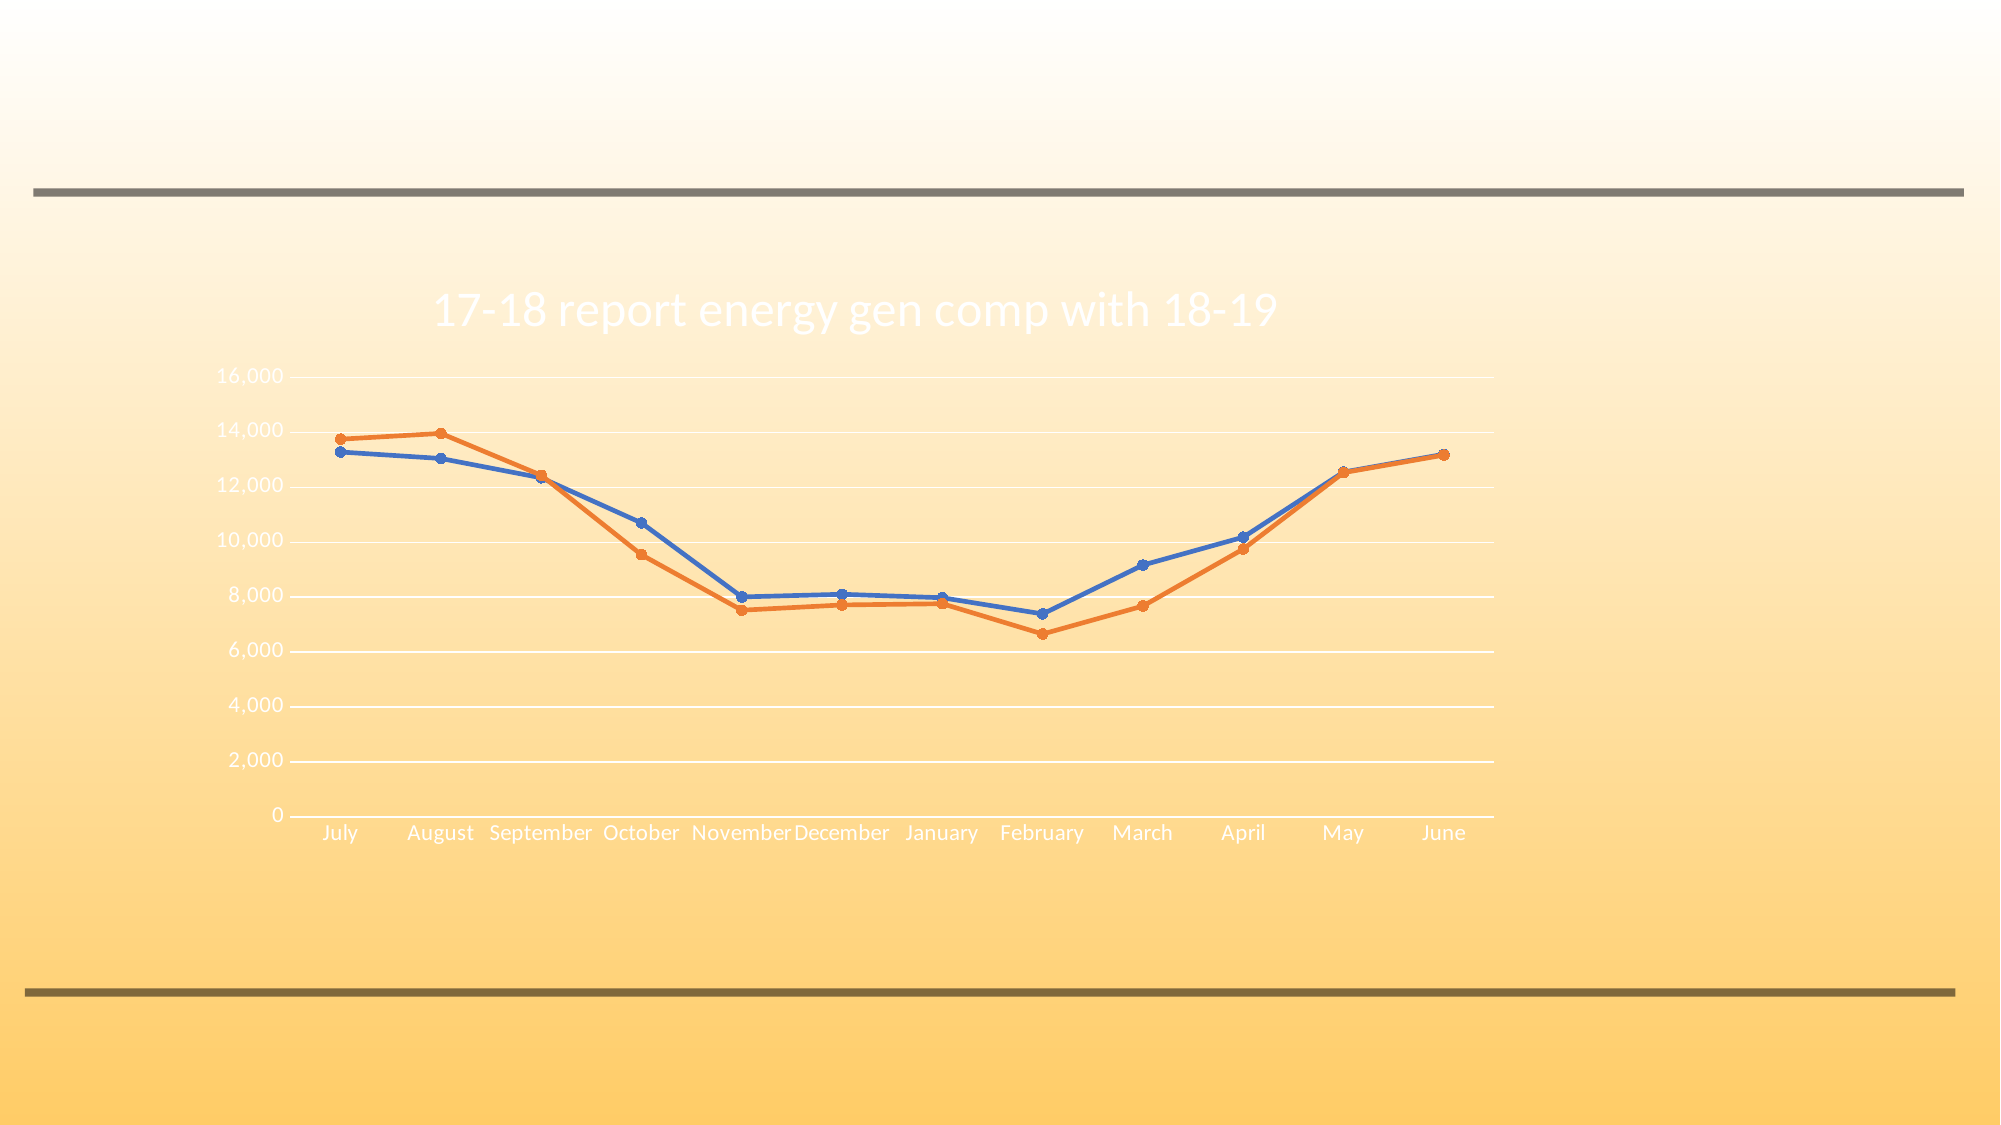

### Chart: 17-18 report energy gen comp with 18-19

| Category | Forecast | Actual |
|---|---|---|
| July | 13291.511495763367 | 13758.165516 |
| August | 13053.651909064483 | 13969.443829999998 |
| September | 12350.296093510635 | 12442.662849 |
| October | 10706.90584973107 | 9546.024263 |
| November | 8009.82029442113 | 7527.296811 |
| December | 8106.533749368881 | 7717.489923 |
| January | 7979.708533689726 | 7763.953 |
| February | 7390.682797771451 | 6660.5975100000005 |
| March | 9171.301402600042 | 7680.513736 |
| April | 10189.823544848796 | 9757.234 |
| May | 12562.214522014354 | 12539.809045999998 |
| June | 13210.05429960503 | 13179.032 |